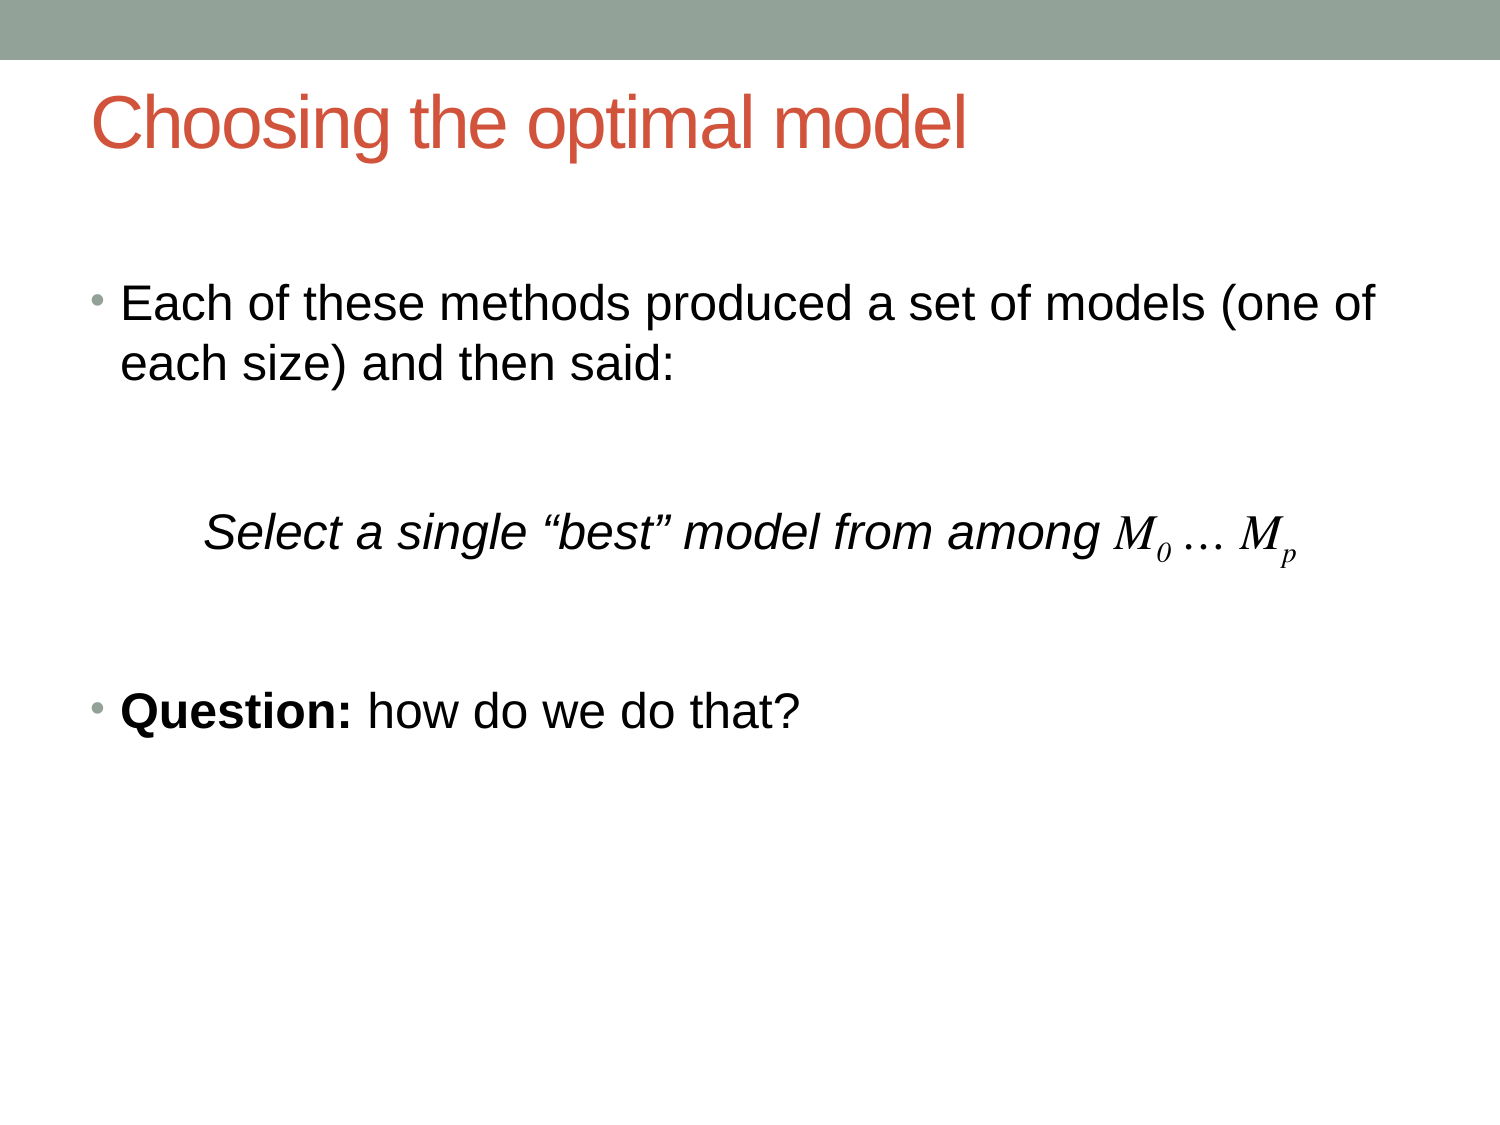

# Choosing the optimal model
Each of these methods produced a set of models (one of each size) and then said:

Select a single “best” model from among M0 … Mp

Question: how do we do that?